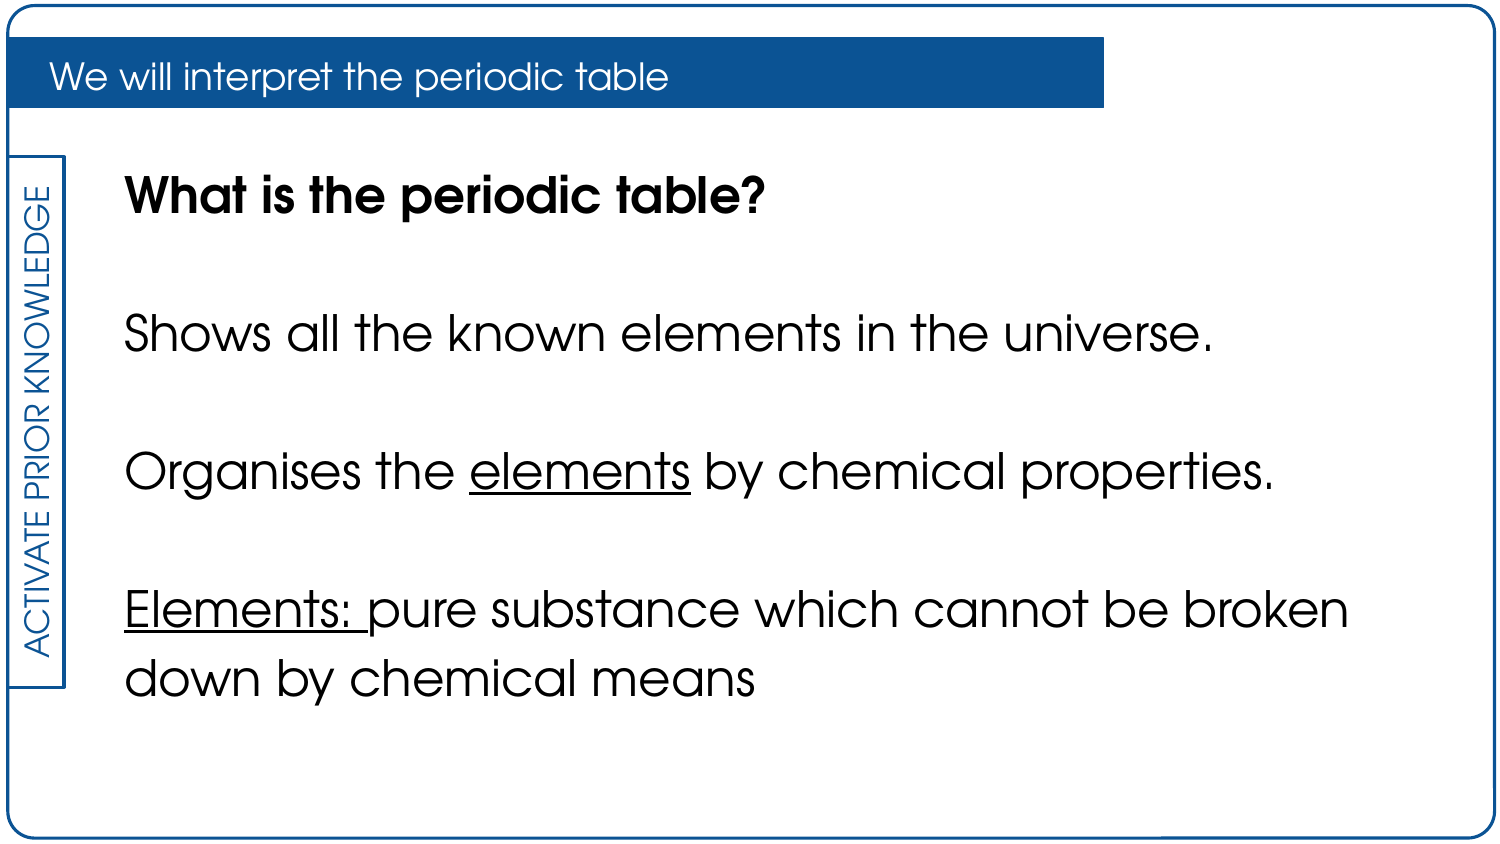

We will interpret the periodic table
What is the periodic table?

Shows all the known elements in the universe.

Organises the elements by chemical properties.

Elements: pure substance which cannot be broken down by chemical means